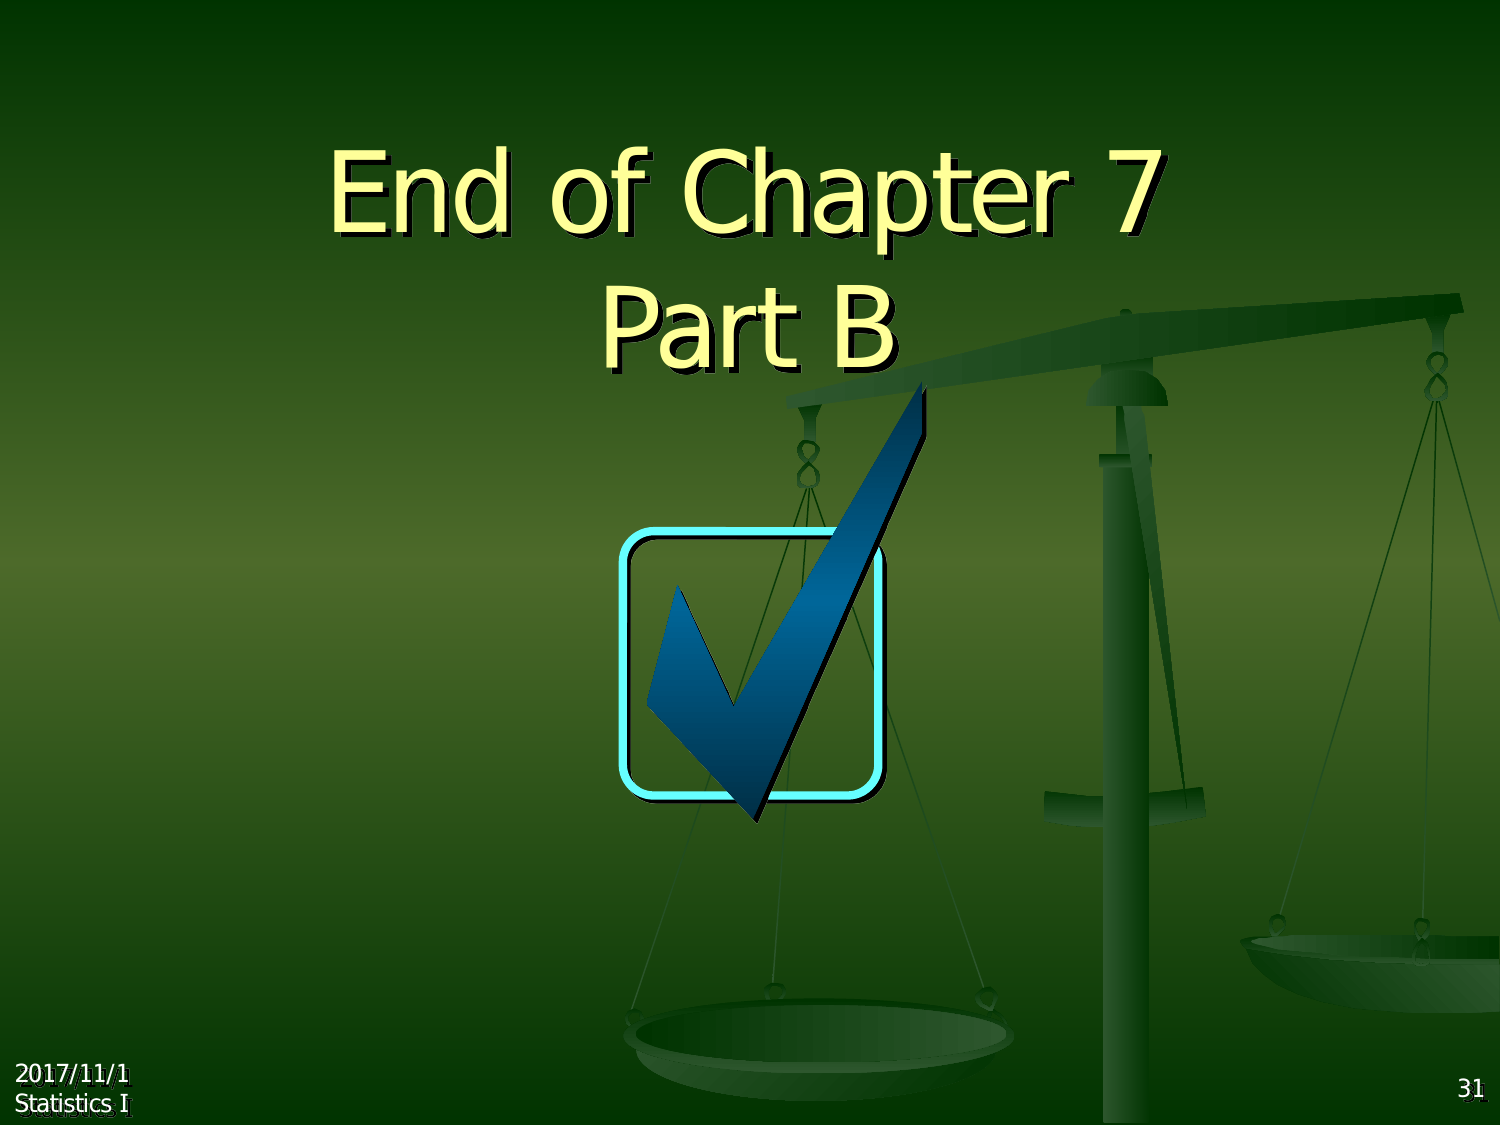

# End of Chapter 7 Part B

2017/11/1
Statistics I
31